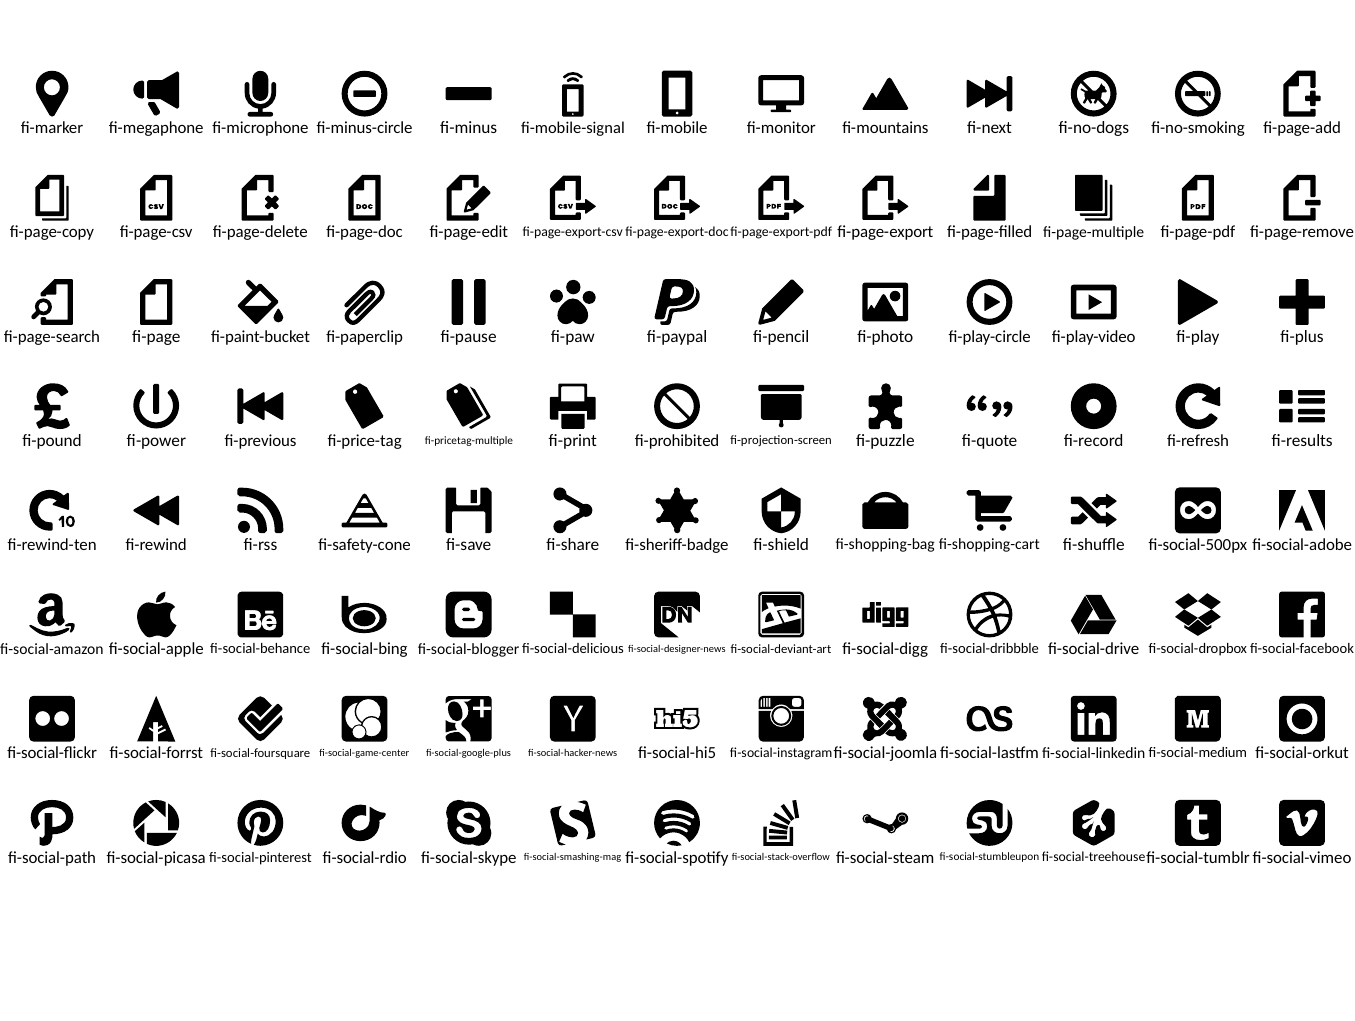

fi-marker
fi-megaphone
fi-microphone
fi-minus-circle
fi-minus
fi-mobile-signal
fi-mobile
fi-monitor
fi-mountains
fi-next
fi-no-dogs
fi-no-smoking
fi-page-add

fi-page-copy
fi-page-csv
fi-page-delete
fi-page-doc
fi-page-edit
fi-page-export-csv
fi-page-export-doc
fi-page-export-pdf
fi-page-export
fi-page-filled
fi-page-multiple
fi-page-pdf
fi-page-remove

fi-page-search
fi-page
fi-paint-bucket
fi-paperclip
fi-pause
fi-paw
fi-paypal
fi-pencil
fi-photo
fi-play-circle
fi-play-video
fi-play
fi-plus

fi-pound
fi-power
fi-previous
fi-price-tag
fi-pricetag-multiple
fi-print
fi-prohibited
fi-projection-screen
fi-puzzle
fi-quote
fi-record
fi-refresh
fi-results

fi-rewind-ten
fi-rewind
fi-rss
fi-safety-cone
fi-save
fi-share
fi-sheriff-badge
fi-shield
fi-shopping-bag
fi-shopping-cart
fi-shuffle
fi-social-500px
fi-social-adobe

fi-social-amazon
fi-social-apple
fi-social-behance
fi-social-bing
fi-social-blogger
fi-social-delicious
fi-social-designer-news
fi-social-deviant-art
fi-social-digg
fi-social-dribbble
fi-social-drive
fi-social-dropbox
fi-social-facebook

fi-social-flickr
fi-social-forrst
fi-social-foursquare
fi-social-game-center
fi-social-google-plus
fi-social-hacker-news
fi-social-hi5
fi-social-instagram
fi-social-joomla
fi-social-lastfm
fi-social-linkedin
fi-social-medium
fi-social-orkut

fi-social-path
fi-social-picasa
fi-social-pinterest
fi-social-rdio
fi-social-skype
fi-social-smashing-mag
fi-social-spotify
fi-social-stack-overflow
fi-social-steam
fi-social-stumbleupon
fi-social-treehouse
fi-social-tumblr
fi-social-vimeo